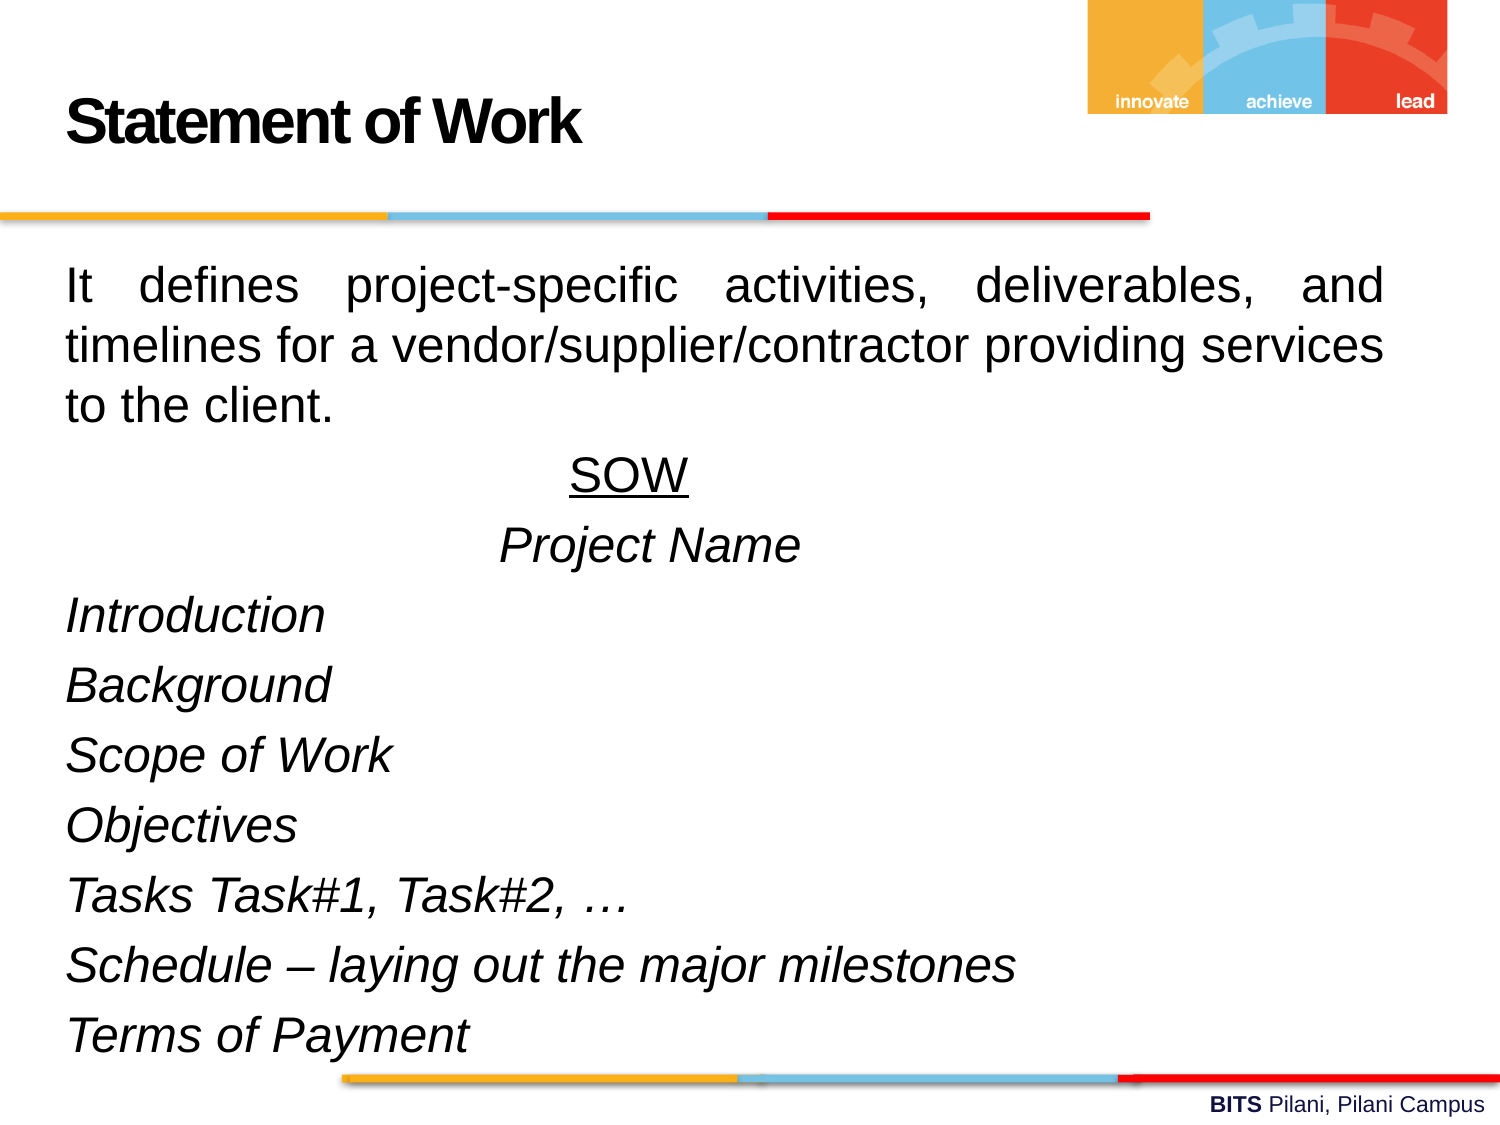

Statement of Work
It defines project-specific activities, deliverables, and timelines for a vendor/supplier/contractor providing services to the client.
                                    SOW
                               Project Name
Introduction
Background
Scope of Work
Objectives
Tasks Task#1, Task#2, …
Schedule – laying out the major milestones
Terms of Payment